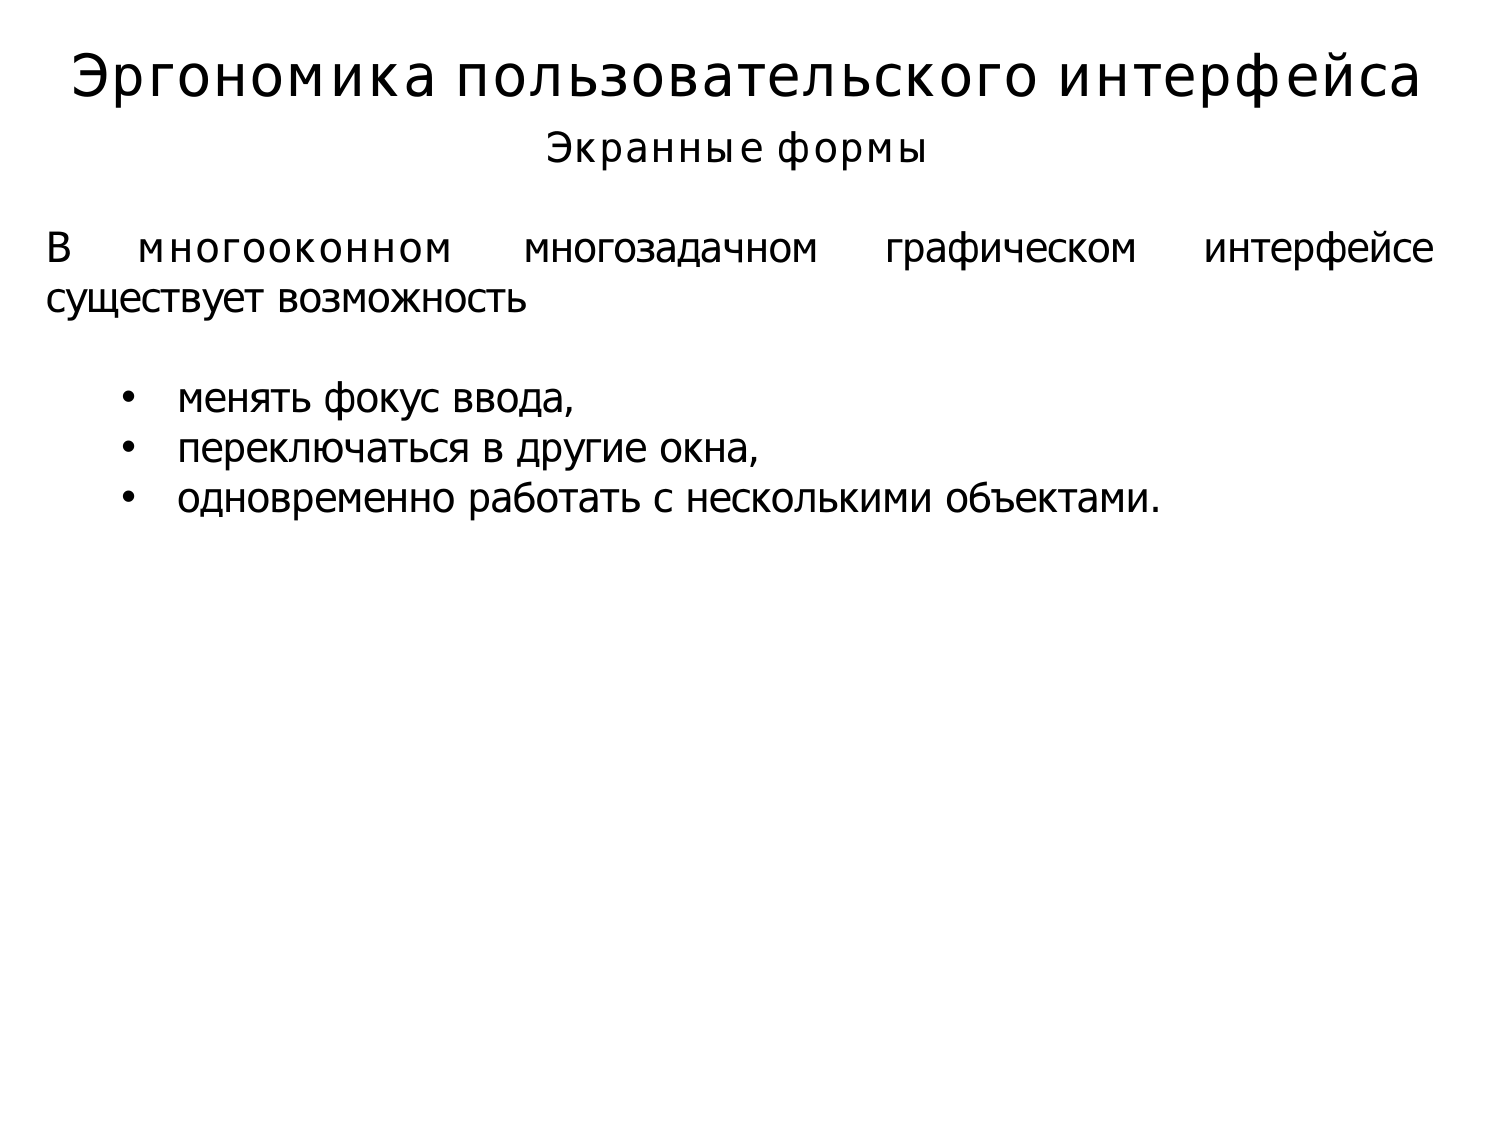

Эргономика пользовательского интерфейса
Экранные формы

В многооконном многозадачном графическом интерфейсе существует возможность

менять фокус ввода,
переключаться в другие окна,
одновременно работать с несколькими объектами.